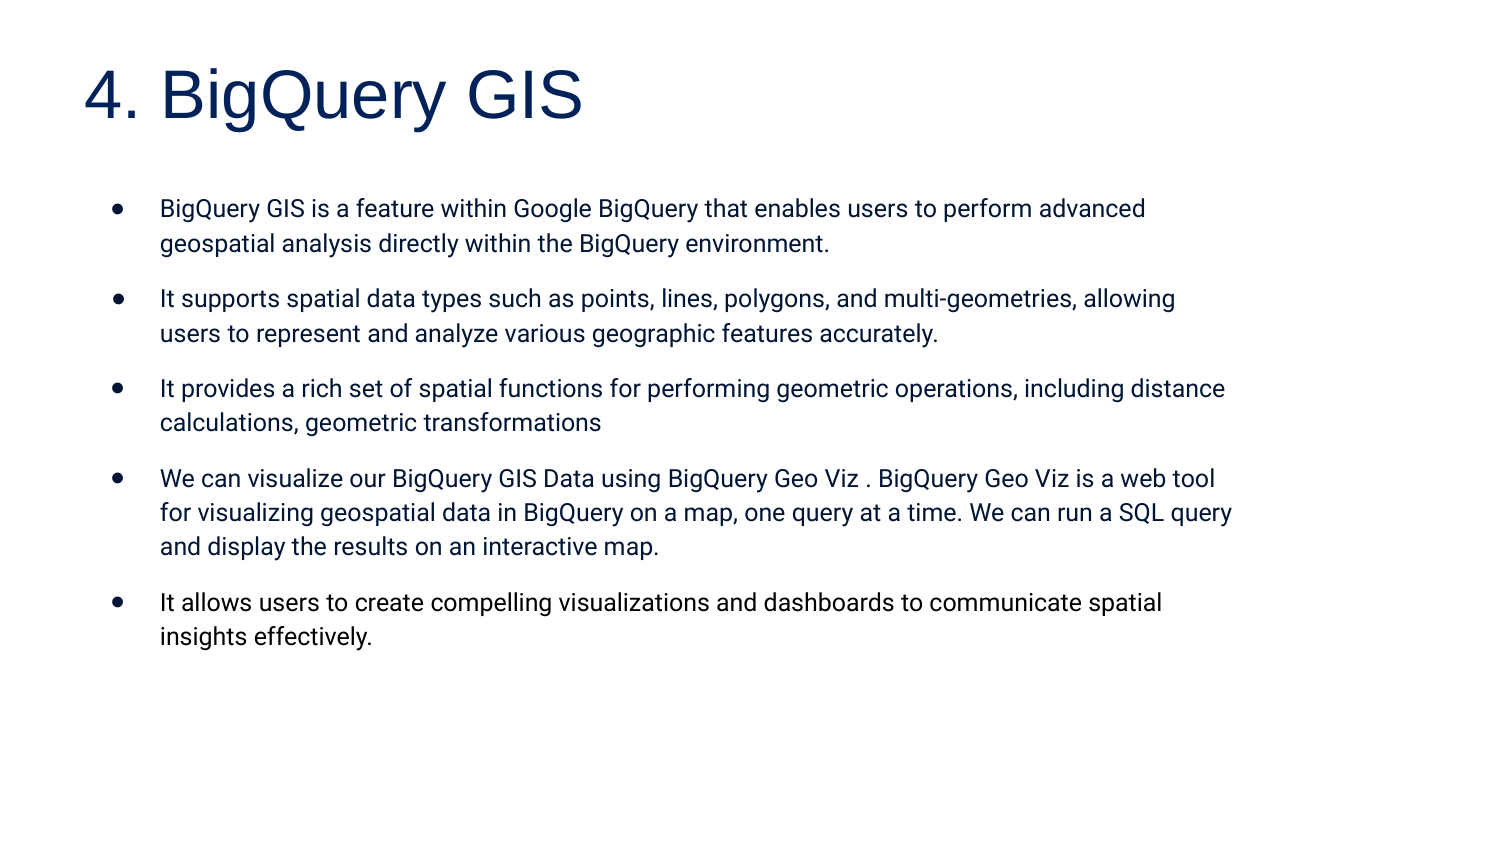

# 4. BigQuery GIS
BigQuery GIS is a feature within Google BigQuery that enables users to perform advanced geospatial analysis directly within the BigQuery environment.
It supports spatial data types such as points, lines, polygons, and multi-geometries, allowing users to represent and analyze various geographic features accurately.
It provides a rich set of spatial functions for performing geometric operations, including distance calculations, geometric transformations
We can visualize our BigQuery GIS Data using BigQuery Geo Viz . BigQuery Geo Viz is a web tool for visualizing geospatial data in BigQuery on a map, one query at a time. We can run a SQL query and display the results on an interactive map.
It allows users to create compelling visualizations and dashboards to communicate spatial insights effectively.